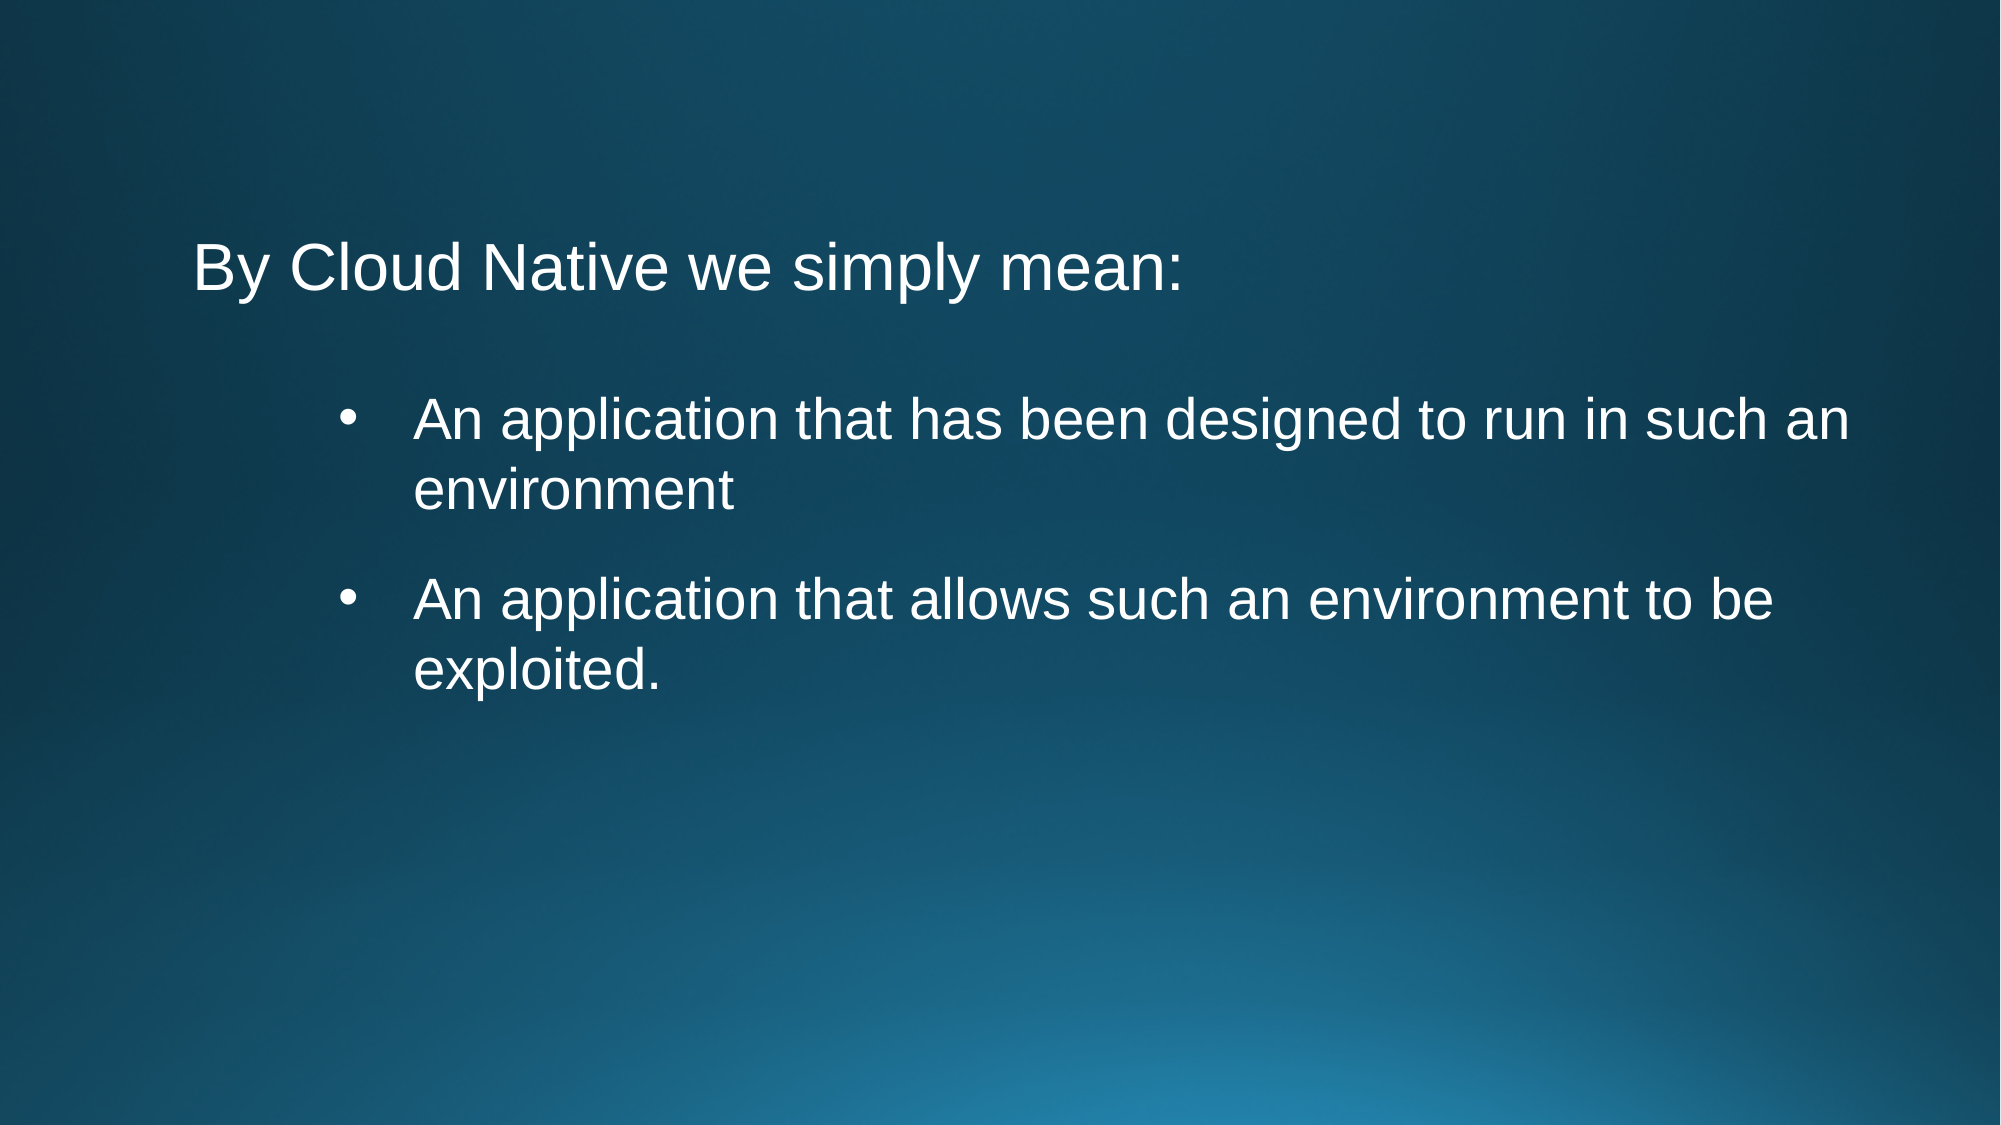

By Cloud Native we simply mean:
An application that has been designed to run in such an environment
An application that allows such an environment to be exploited.